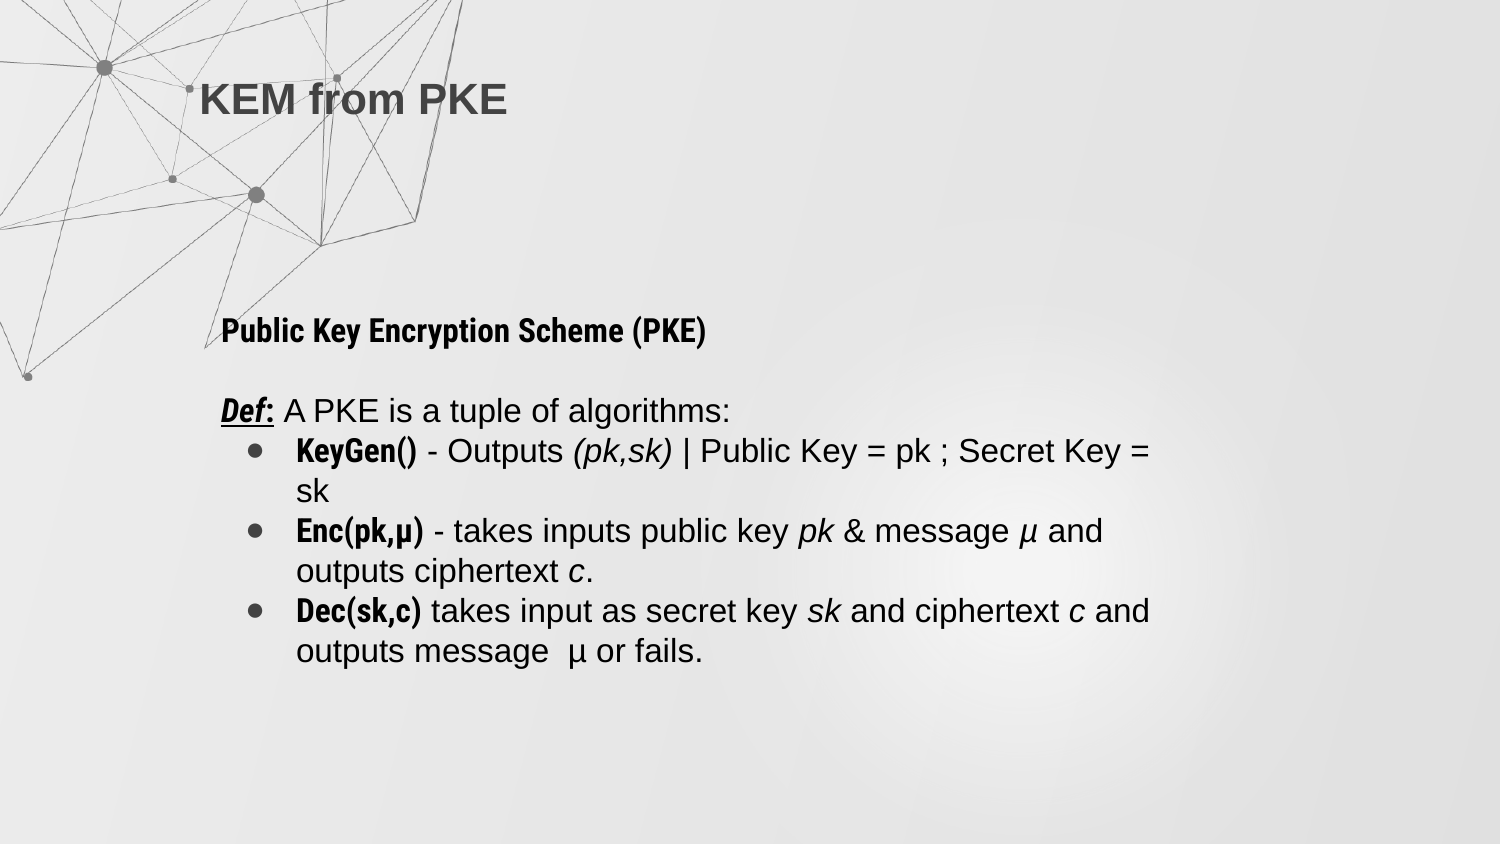

KEM from PKE
Public Key Encryption Scheme (PKE)

Def: A PKE is a tuple of algorithms:
KeyGen() - Outputs (pk,sk) | Public Key = pk ; Secret Key = sk
Enc(pk,µ) - takes inputs public key pk & message µ and outputs ciphertext c.
Dec(sk,c) takes input as secret key sk and ciphertext c and outputs message  µ or fails.